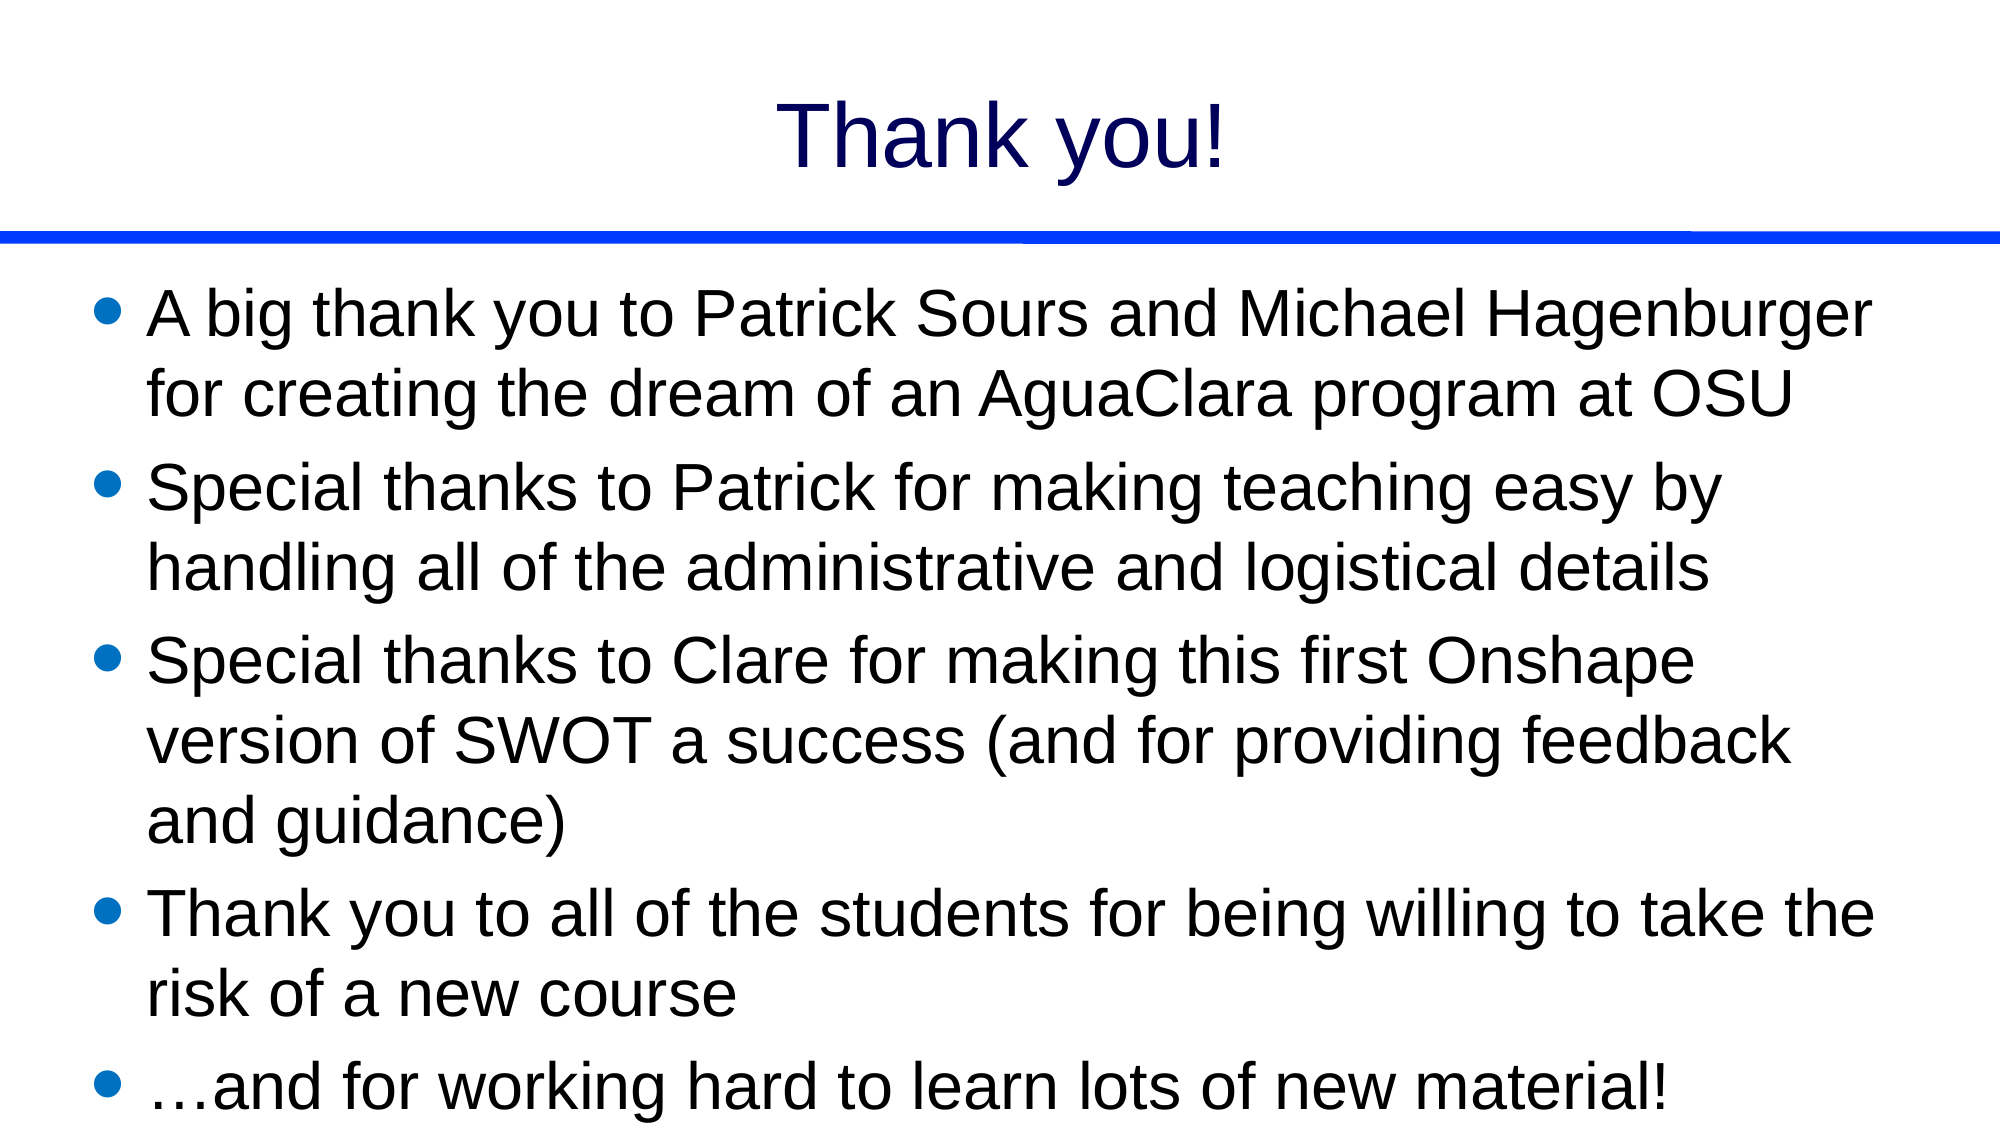

# Thank you!
A big thank you to Patrick Sours and Michael Hagenburger for creating the dream of an AguaClara program at OSU
Special thanks to Patrick for making teaching easy by  handling all of the administrative and logistical details
Special thanks to Clare for making this first Onshape version of SWOT a success (and for providing feedback and guidance)
Thank you to all of the students for being willing to take the risk of a new course
…and for working hard to learn lots of new material!